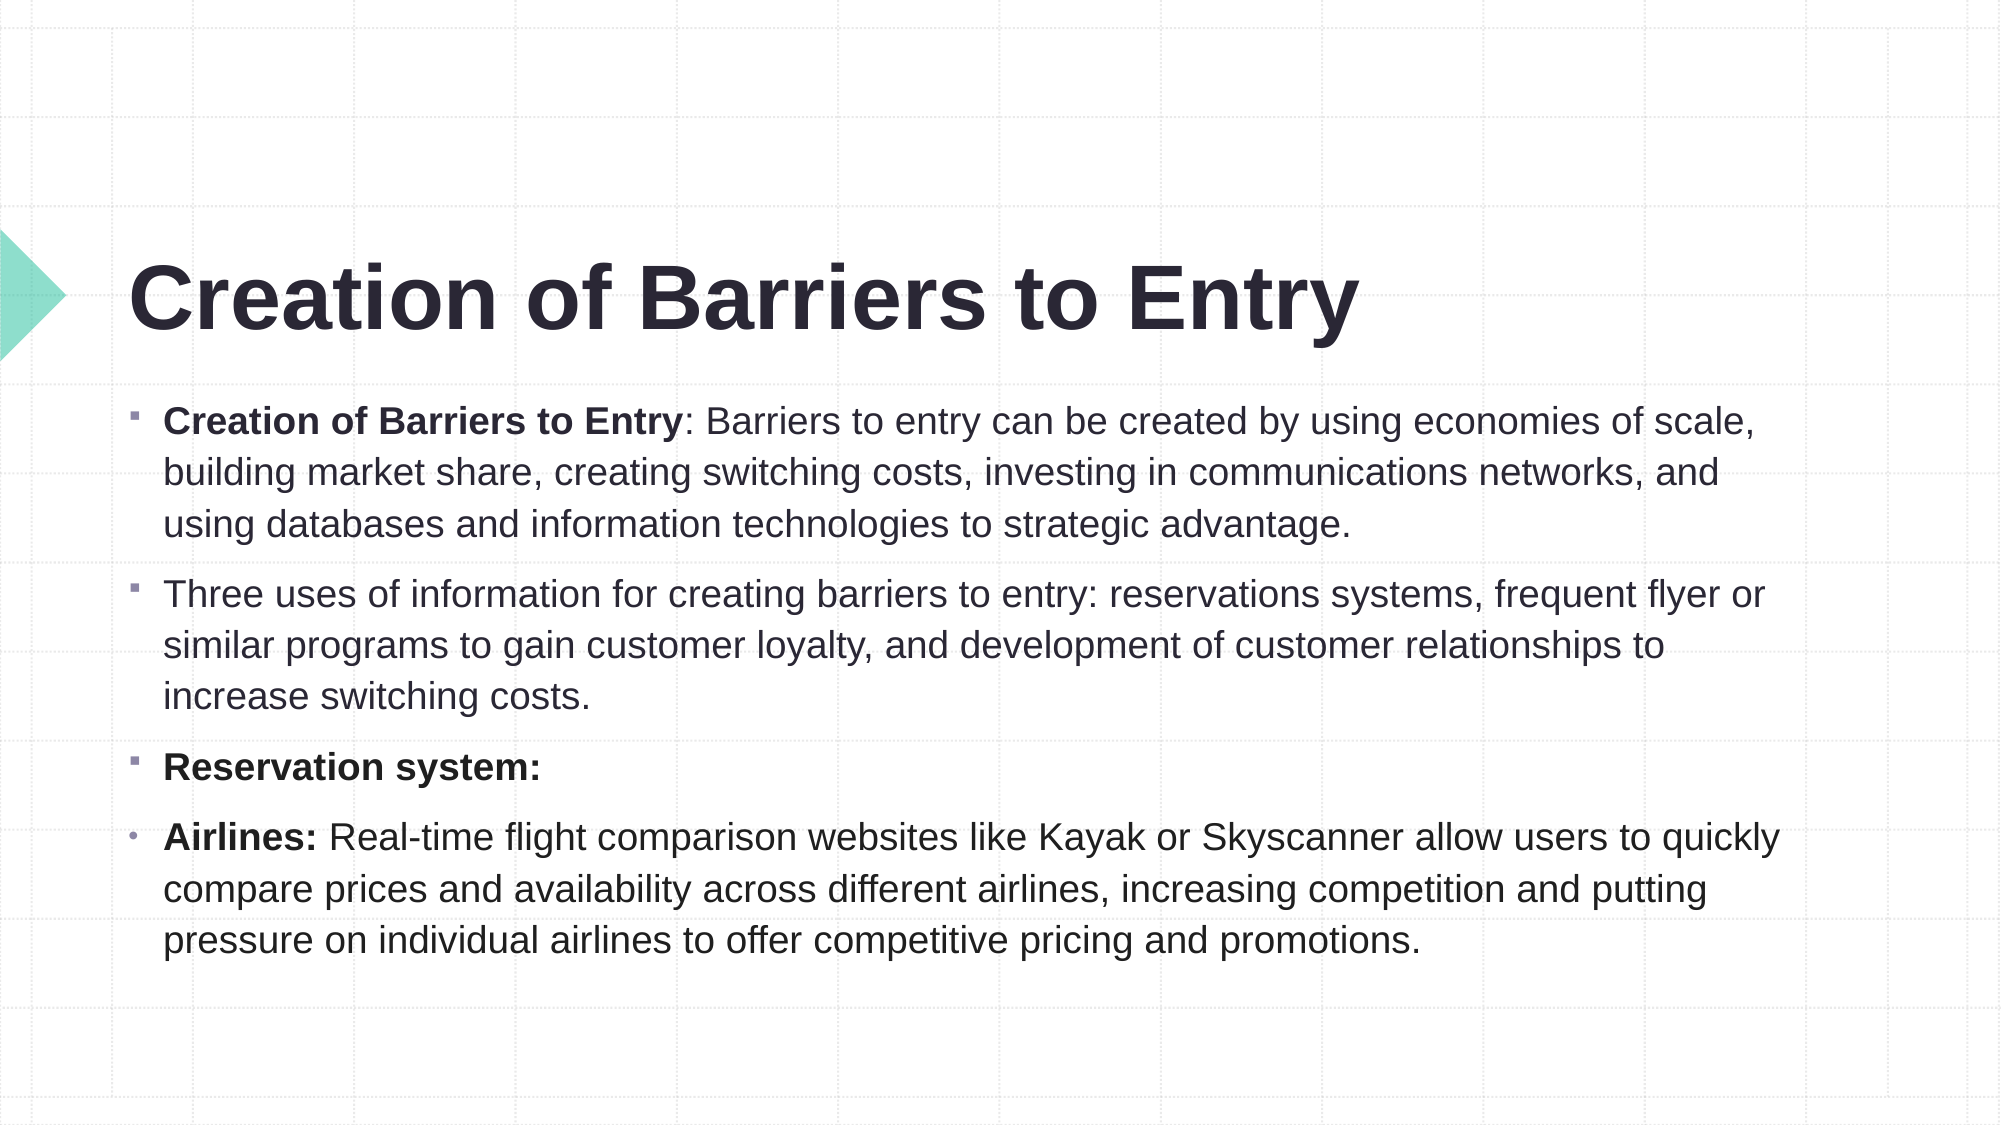

# Creation of Barriers to Entry
Creation of Barriers to Entry: Barriers to entry can be created by using economies of scale, building market share, creating switching costs, investing in communications networks, and using databases and information technologies to strategic advantage.
Three uses of information for creating barriers to entry: reservations systems, frequent flyer or similar programs to gain customer loyalty, and development of customer relationships to increase switching costs.
Reservation system:
Airlines: Real-time flight comparison websites like Kayak or Skyscanner allow users to quickly compare prices and availability across different airlines, increasing competition and putting pressure on individual airlines to offer competitive pricing and promotions.